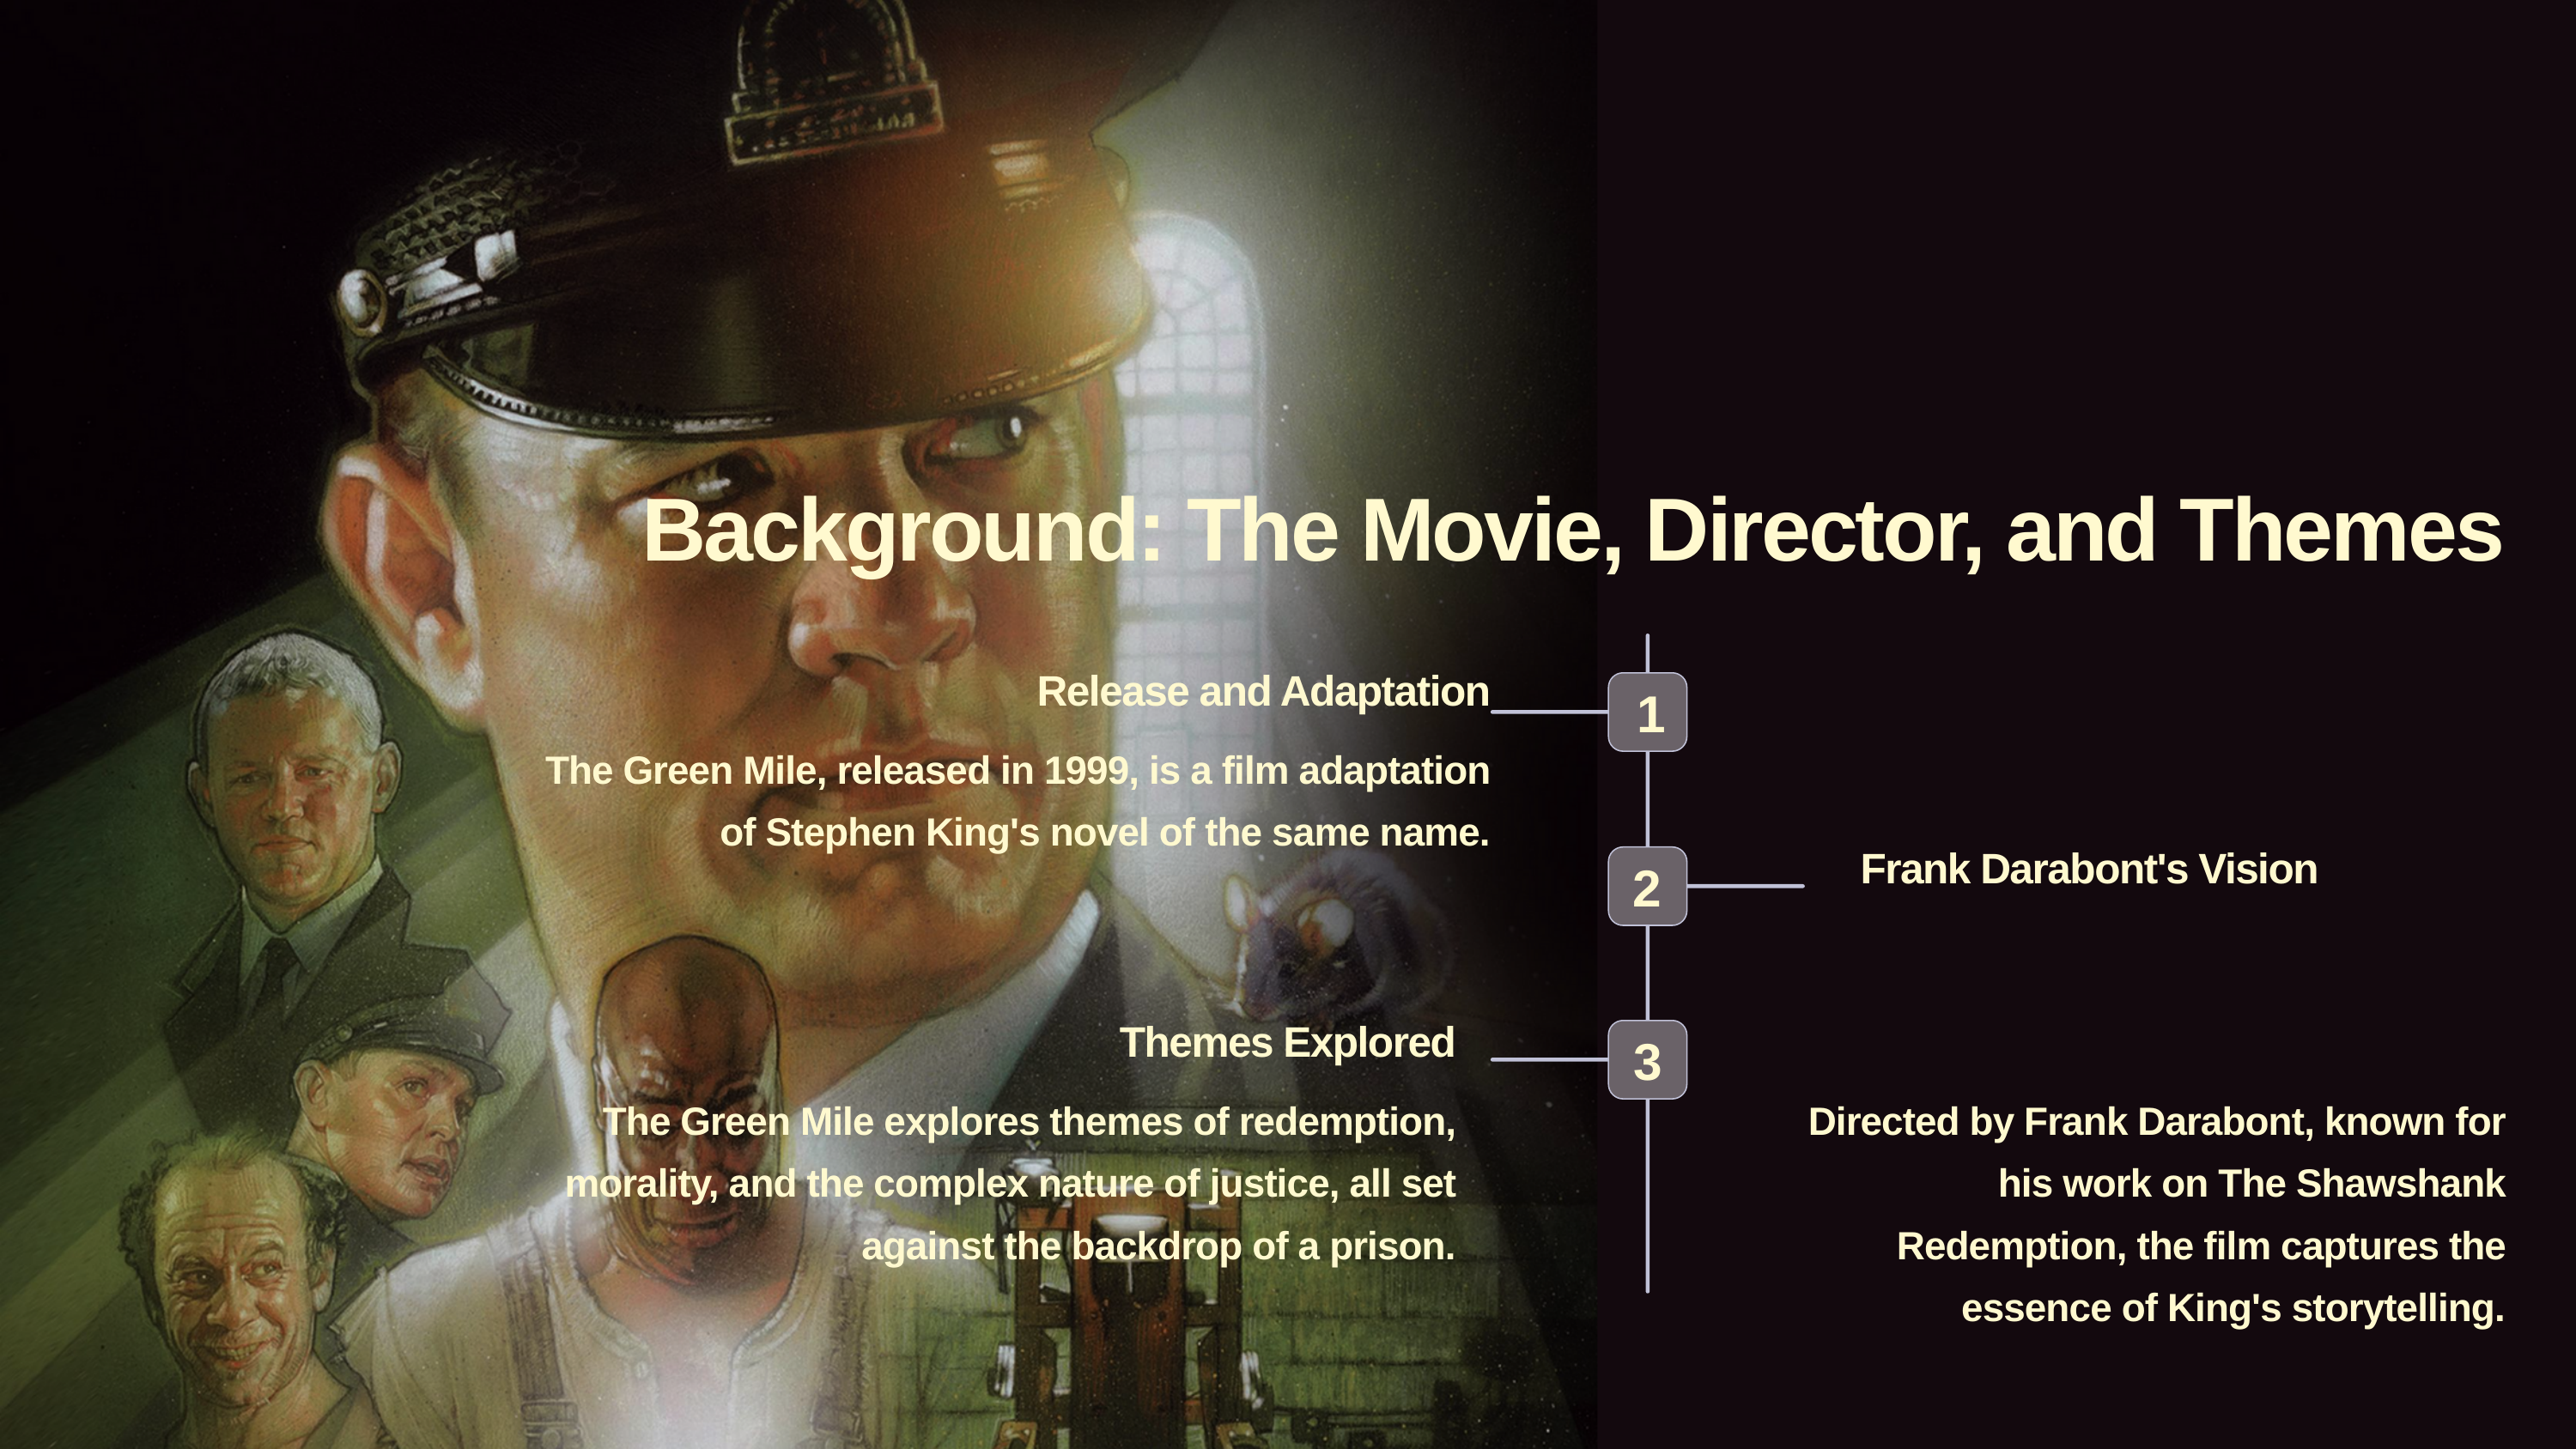

Background: The Movie, Director, and Themes

Release and Adaptation

1

The Green Mile, released in 1999, is a film adaptation of Stephen King's novel of the same name.
Frank Darabont's Vision

2

Themes Explored

3

The Green Mile explores themes of redemption, morality, and the complex nature of justice, all set against the backdrop of a prison.
Directed by Frank Darabont, known for his work on The Shawshank Redemption, the film captures the essence of King's storytelling.